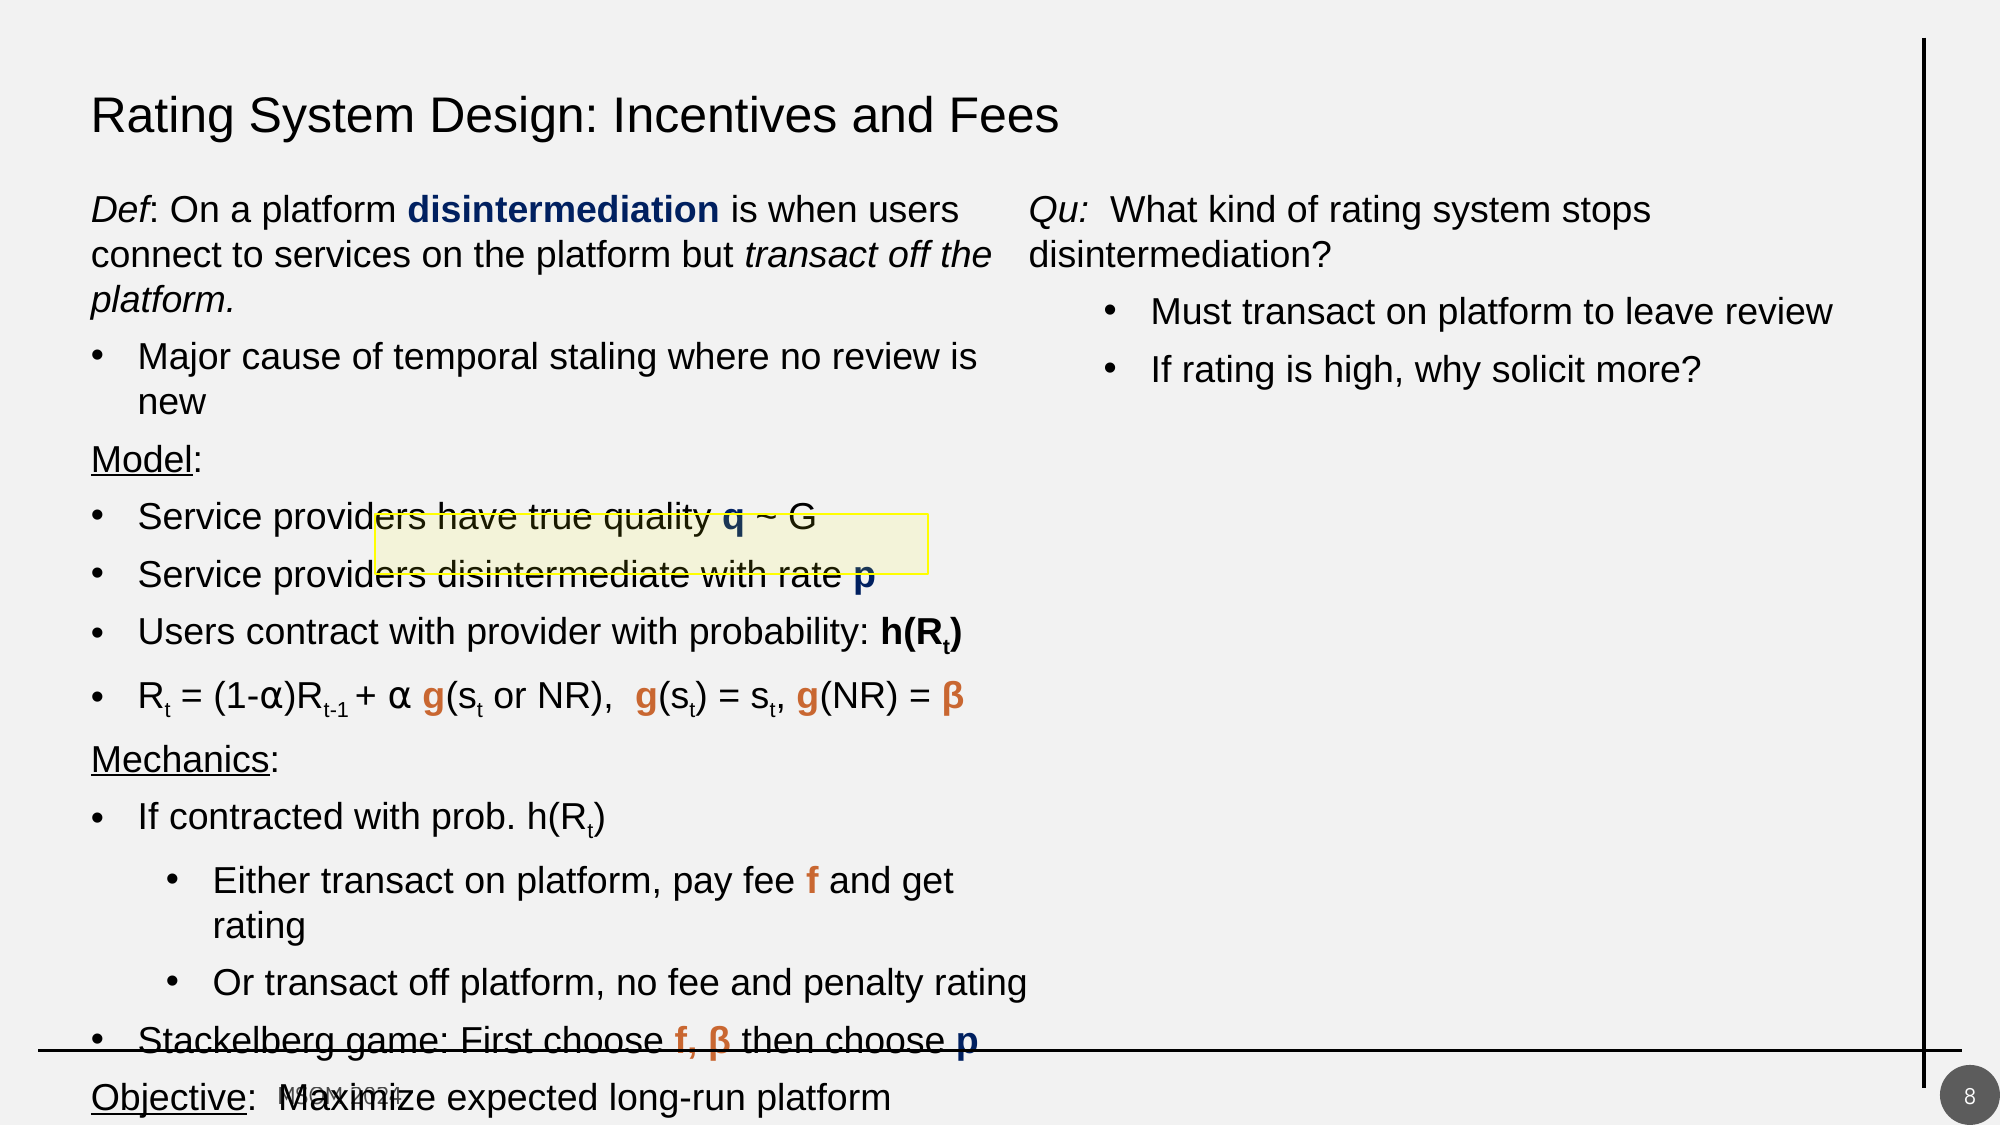

Rating System Design: Incentives and Fees
Def: On a platform disintermediation is when users connect to services on the platform but transact off the platform.
Major cause of temporal staling where no review is new
Model:
Service providers have true quality q ~ G
Service providers disintermediate with rate p
Users contract with provider with probability: h(Rt)
Rt = (1-⍺)Rt-1 + ⍺ g(st or NR),  g(st) = st, g(NR) = β
Mechanics:
If contracted with prob. h(Rt)
Either transact on platform, pay fee f and get rating
Or transact off platform, no fee and penalty rating
Stackelberg game: First choose f, β then choose p
Objective:  Maximize expected long-run platform revenue

Qu:  What kind of rating system stops disintermediation?
Must transact on platform to leave review
If rating is high, why solicit more?

8
MSOM 2024